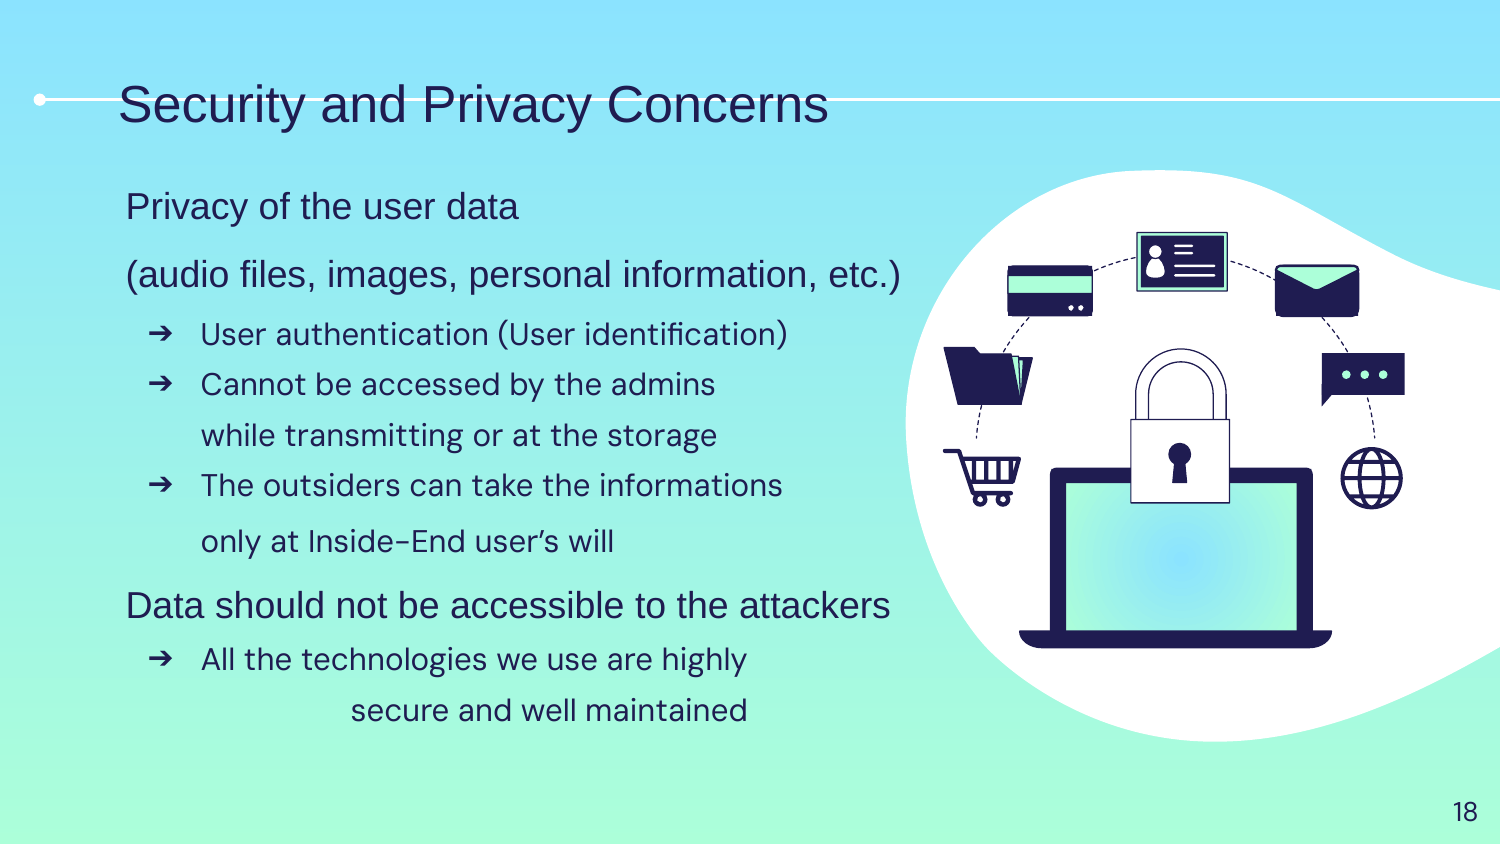

# Security and Privacy Concerns
Privacy of the user data
(audio files, images, personal information, etc.)
User authentication (User identification)
Cannot be accessed by the admins
while transmitting or at the storage
The outsiders can take the informations
only at Inside-End user’s will
Data should not be accessible to the attackers
All the technologies we use are highly 		secure and well maintained

18